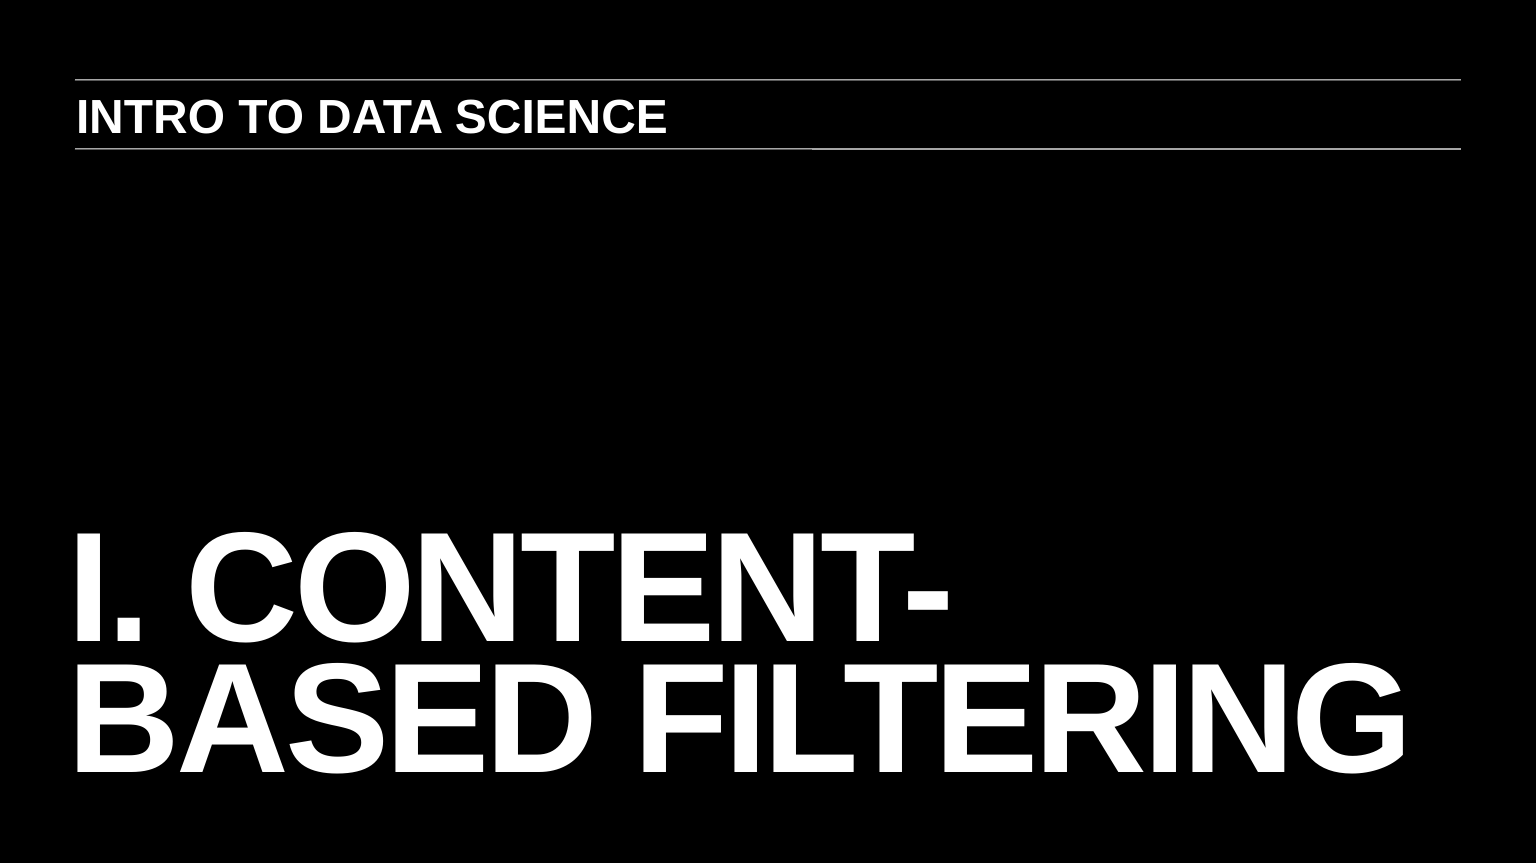

INTRO TO DATA SCIENCE
# I. content-based filtering